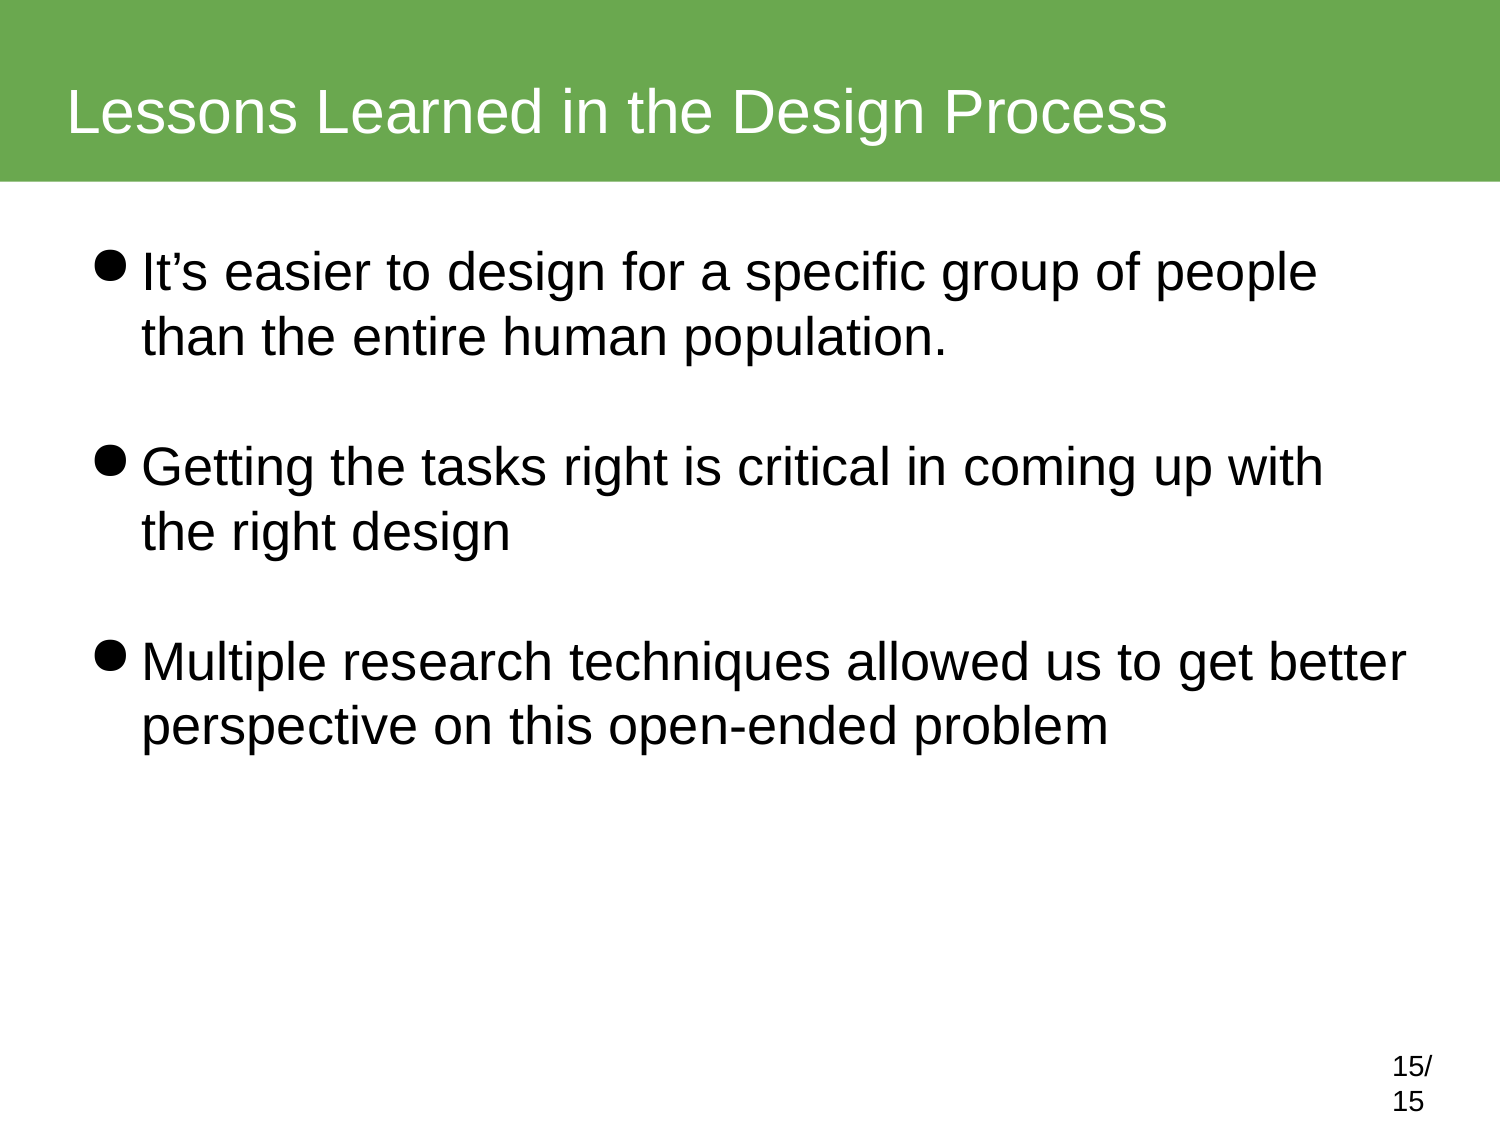

# Lessons Learned in the Design Process
It’s easier to design for a specific group of people than the entire human population.

Getting the tasks right is critical in coming up with     the right design

Multiple research techniques allowed us to get better perspective on this open-ended problem
15/15